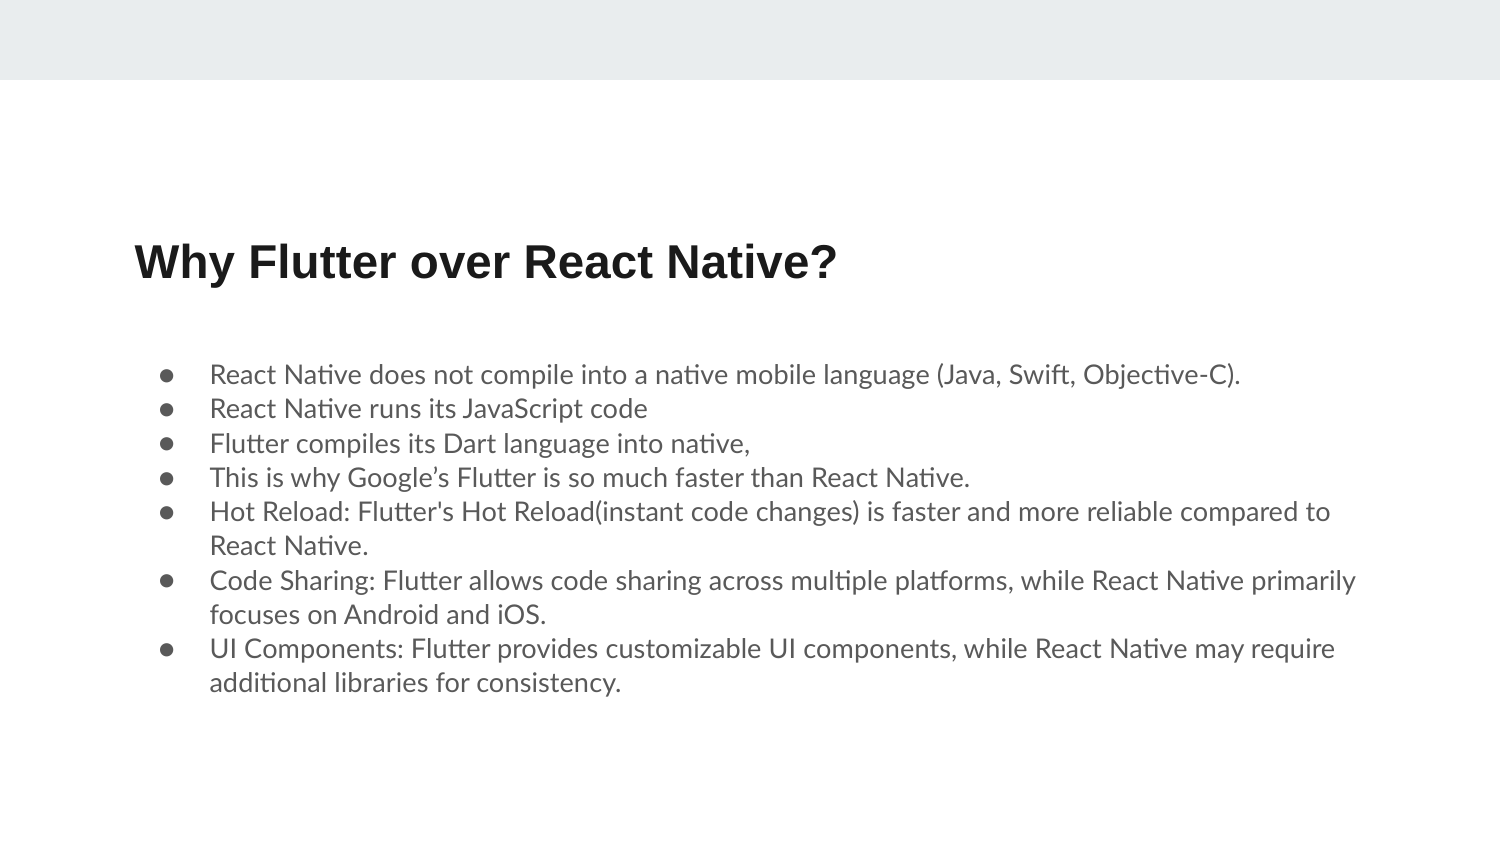

# Why Flutter over React Native?
React Native does not compile into a native mobile language (Java, Swift, Objective-C).
React Native runs its JavaScript code
Flutter compiles its Dart language into native,
This is why Google’s Flutter is so much faster than React Native.
Hot Reload: Flutter's Hot Reload(instant code changes) is faster and more reliable compared to React Native.
Code Sharing: Flutter allows code sharing across multiple platforms, while React Native primarily focuses on Android and iOS.
UI Components: Flutter provides customizable UI components, while React Native may require additional libraries for consistency.